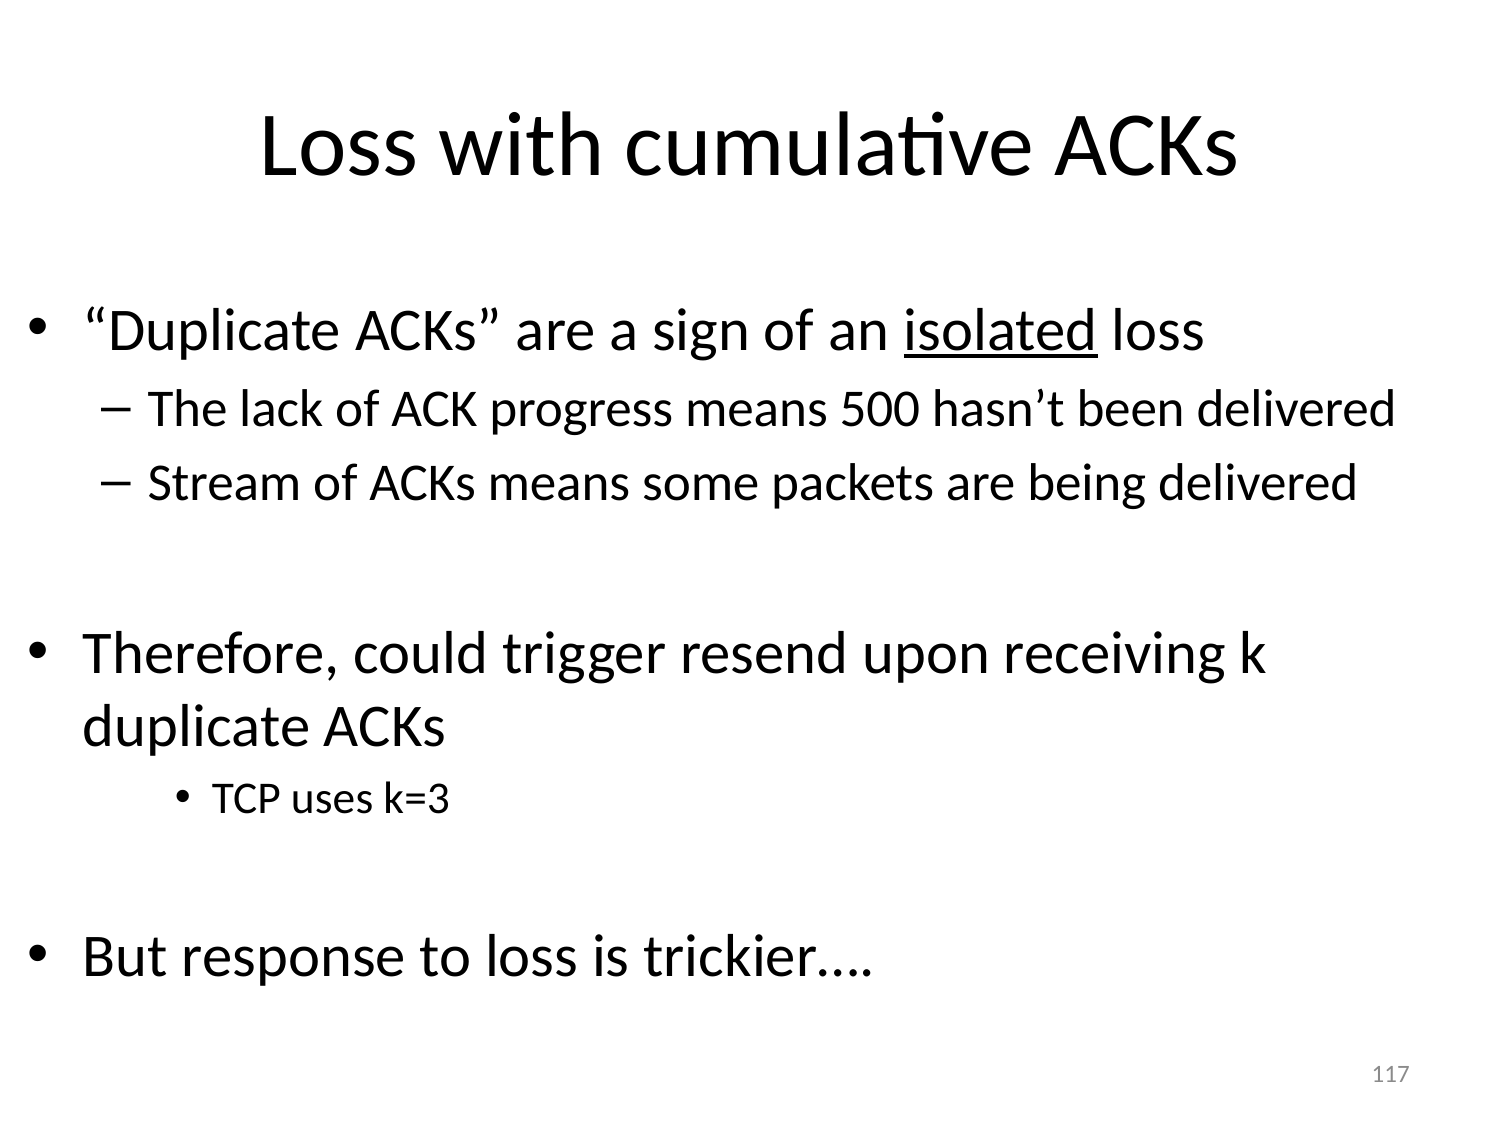

# Loss with cumulative ACKs
“Duplicate ACKs” are a sign of an isolated loss
The lack of ACK progress means 500 hasn’t been delivered
Stream of ACKs means some packets are being delivered

Therefore, could trigger resend upon receiving k duplicate ACKs
TCP uses k=3

But response to loss is trickier….
117